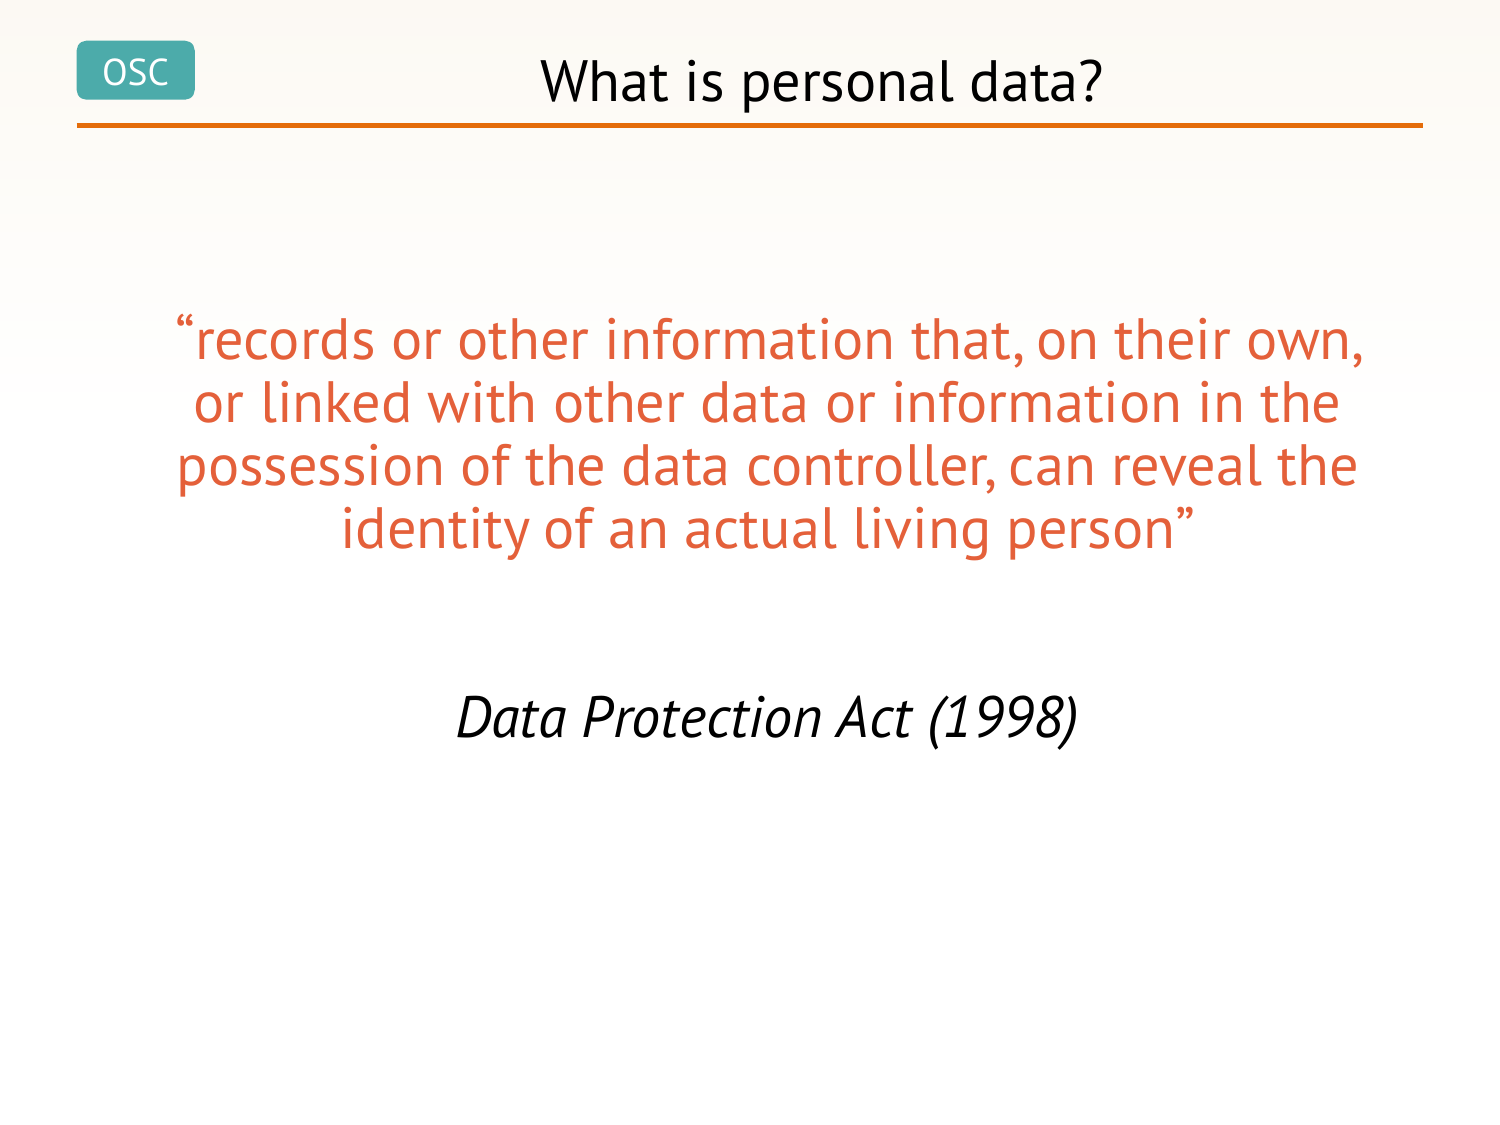

# What is personal data?

“records or other information that, on their own, or linked with other data or information in the possession of the data controller, can reveal the identity of an actual living person”

Data Protection Act (1998)